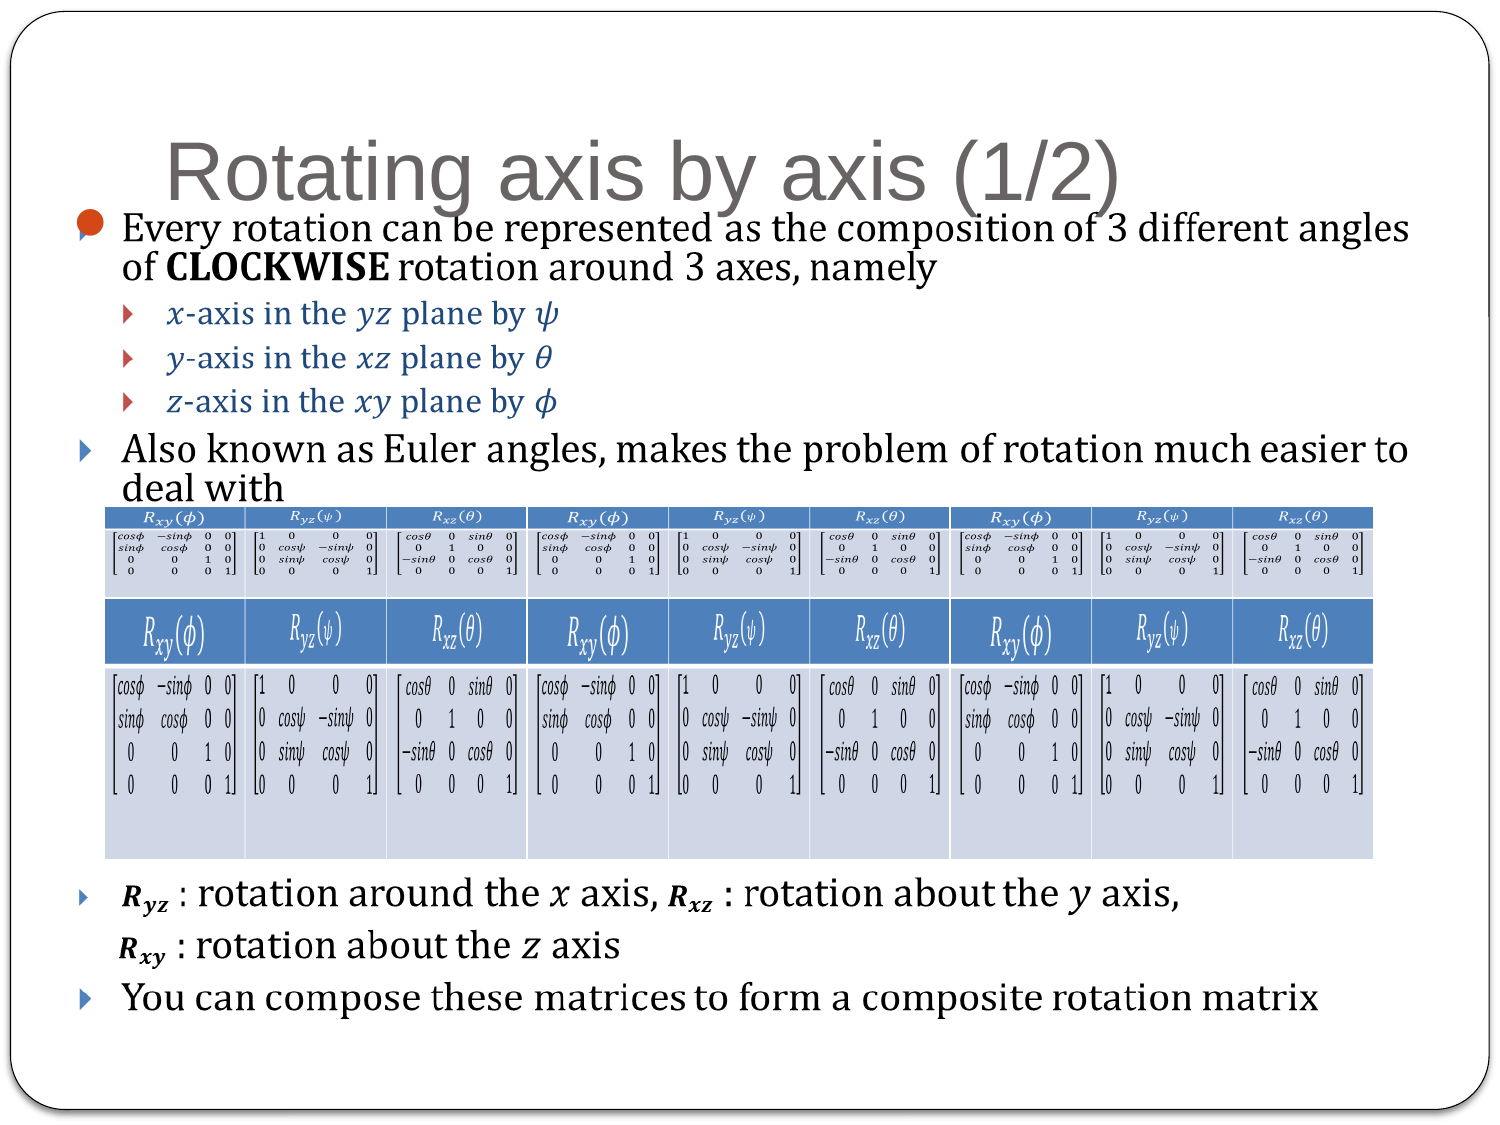

# Rotating axis by axis (1/2)

|  |  |  |
| --- | --- | --- |
|  |  |  |